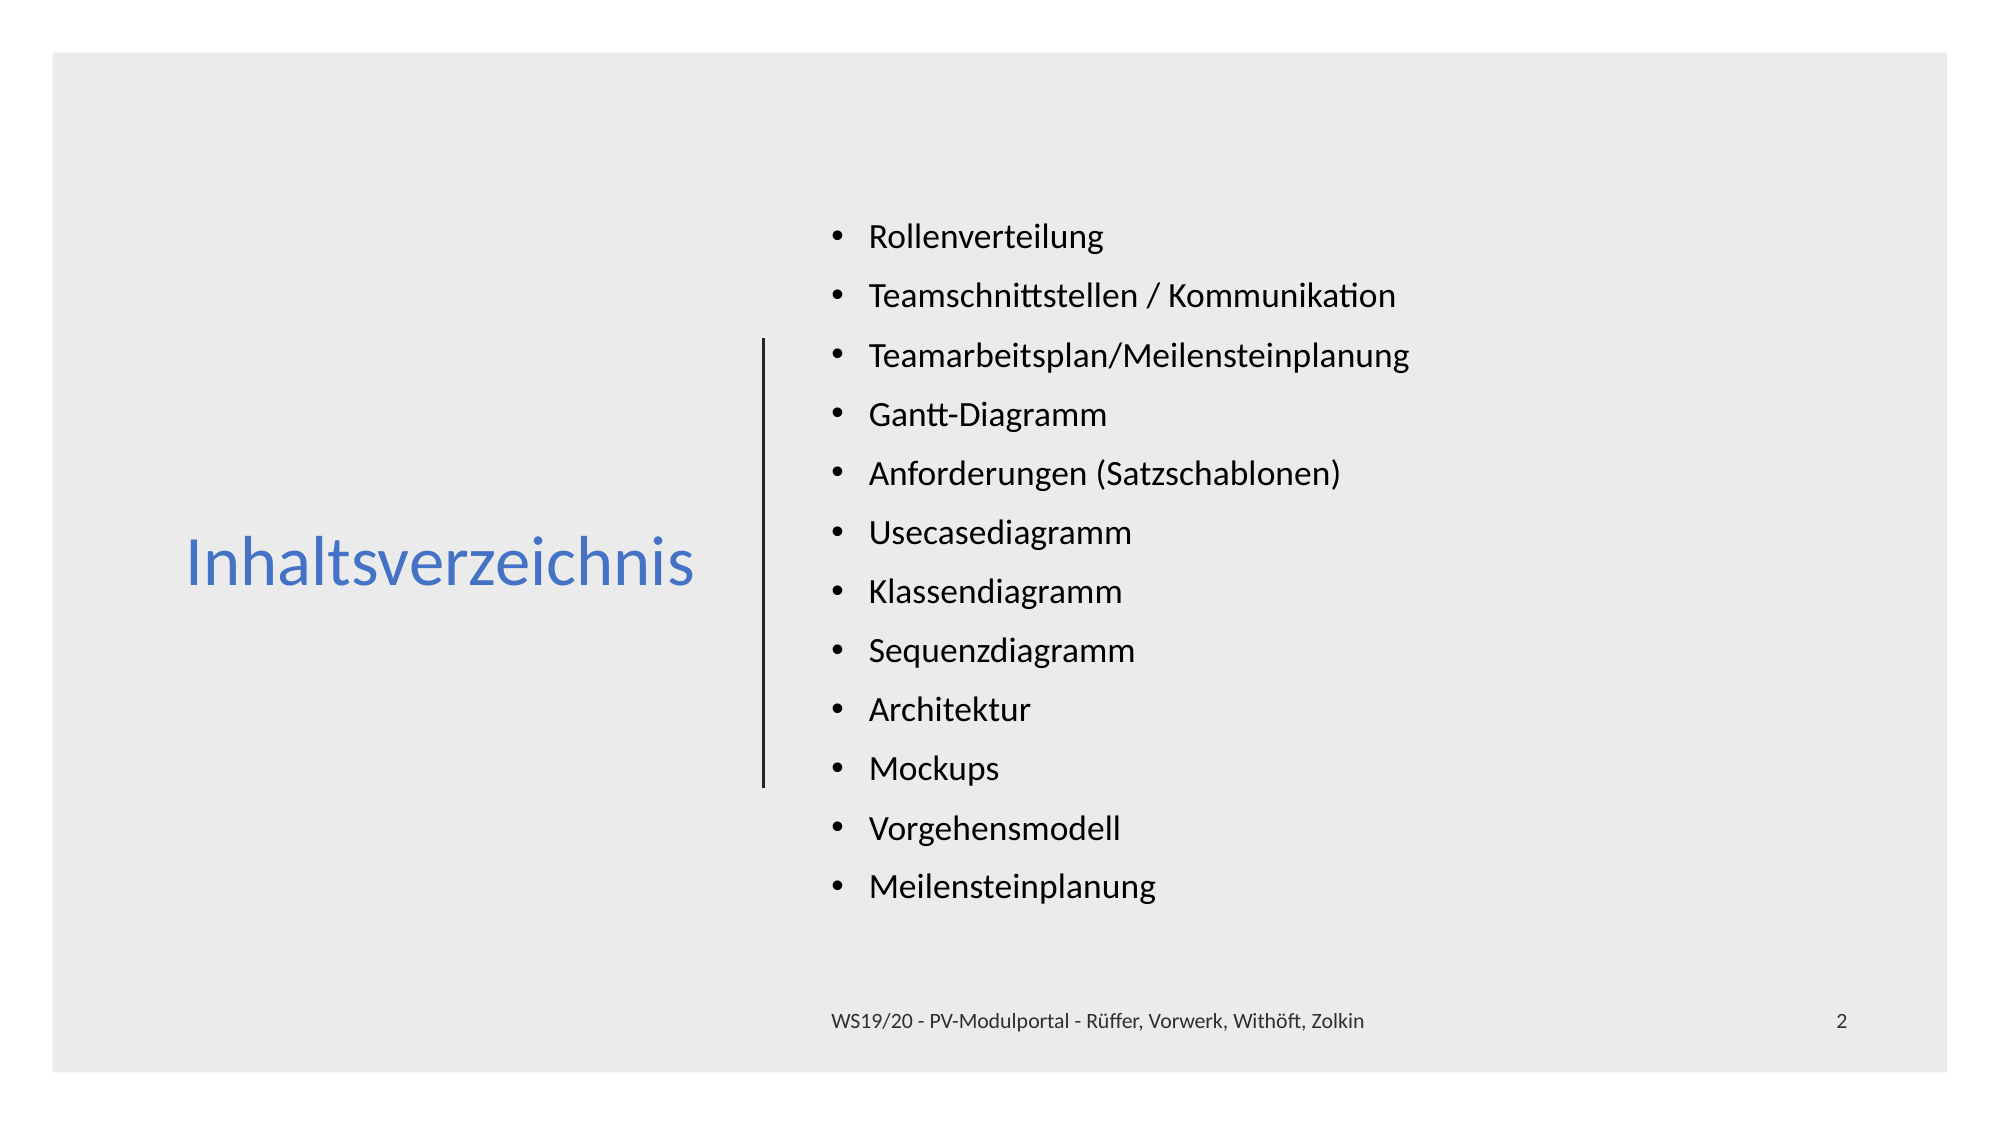

# Inhaltsverzeichnis
Rollenverteilung
Teamschnittstellen / Kommunikation
Teamarbeitsplan/Meilensteinplanung
Gantt-Diagramm
Anforderungen (Satzschablonen)
Usecasediagramm
Klassendiagramm
Sequenzdiagramm
Architektur
Mockups
Vorgehensmodell
Meilensteinplanung
WS19/20 - PV-Modulportal - Rüffer, Vorwerk, Withöft, Zolkin
2